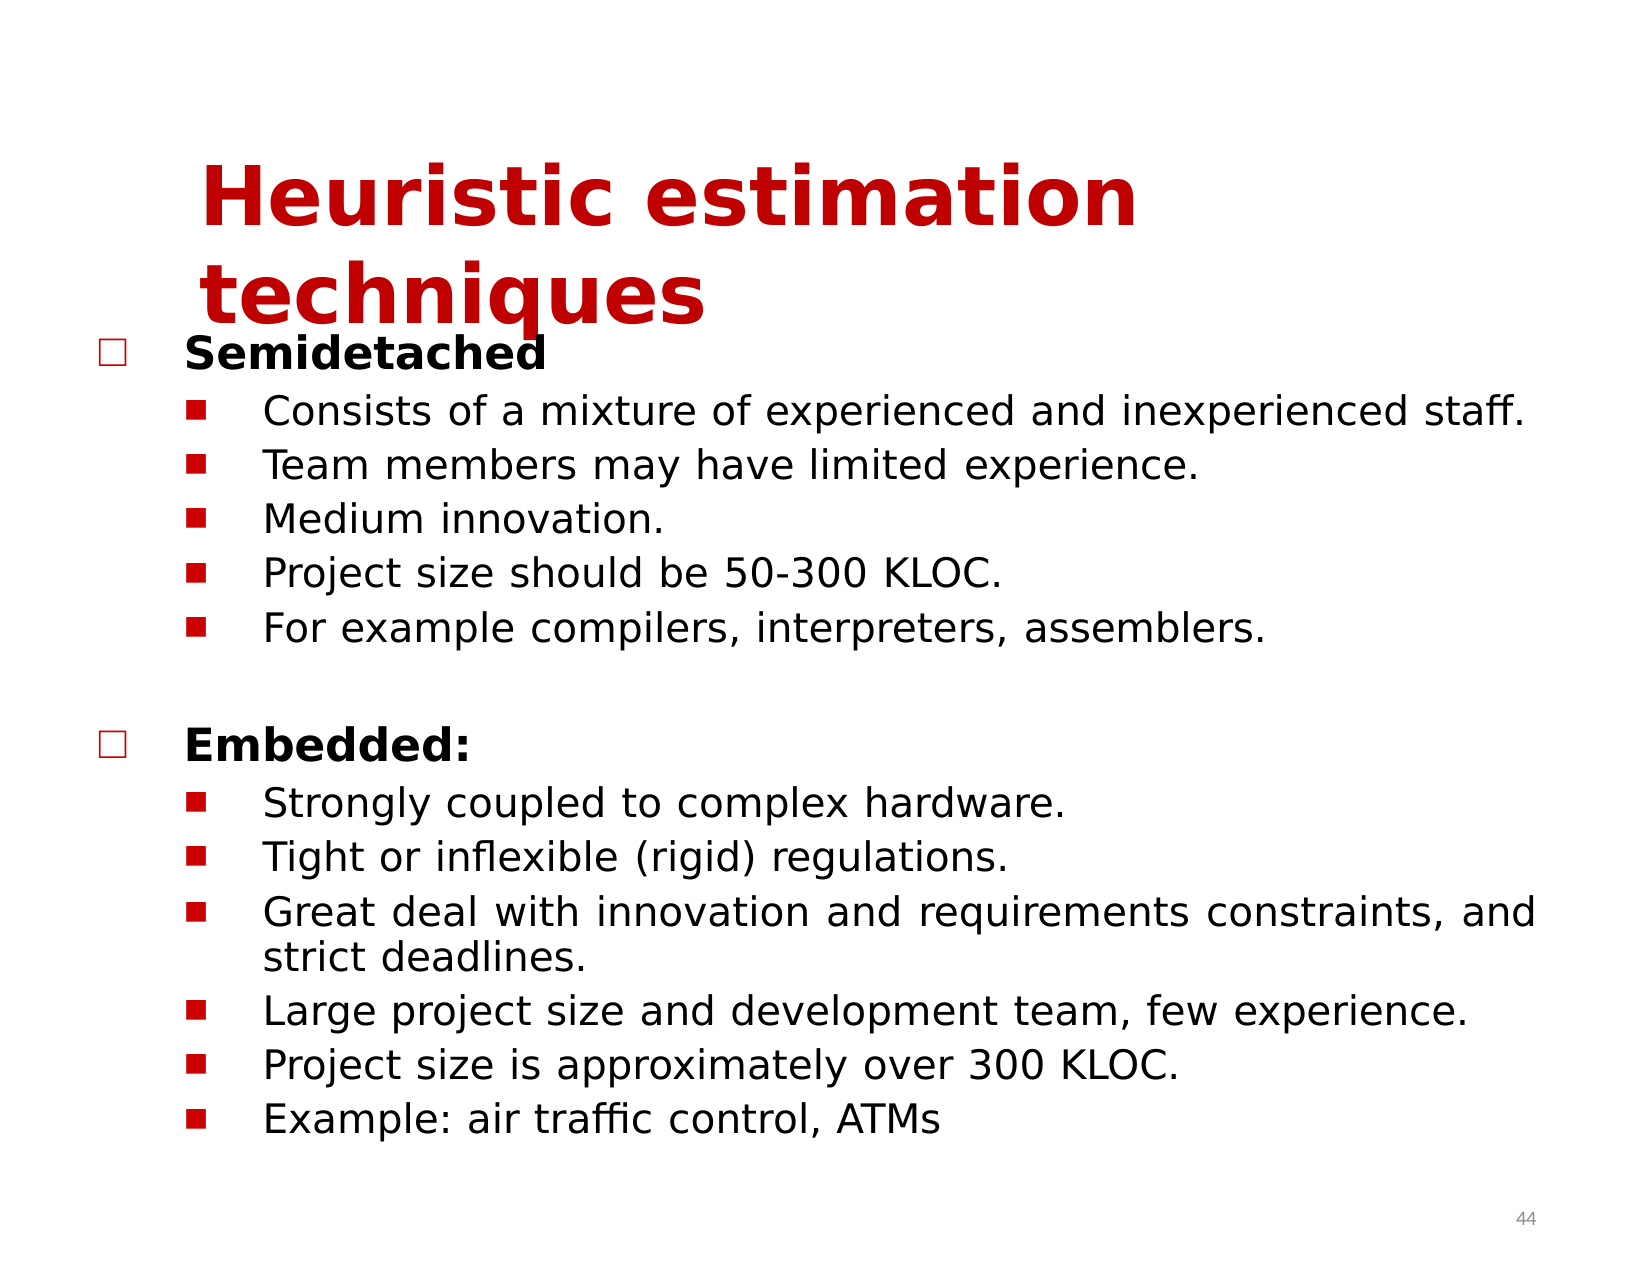

# Heuristic estimation techniques
Semidetached
Consists of a mixture of experienced and inexperienced staff.
Team members may have limited experience.
Medium innovation.
Project size should be 50-300 KLOC.
For example compilers, interpreters, assemblers.

Embedded:
Strongly coupled to complex hardware.
Tight or inflexible (rigid) regulations.
Great deal with innovation and requirements constraints, and strict deadlines.
Large project size and development team, few experience.
Project size is approximately over 300 KLOC.
Example: air traffic control, ATMs
44